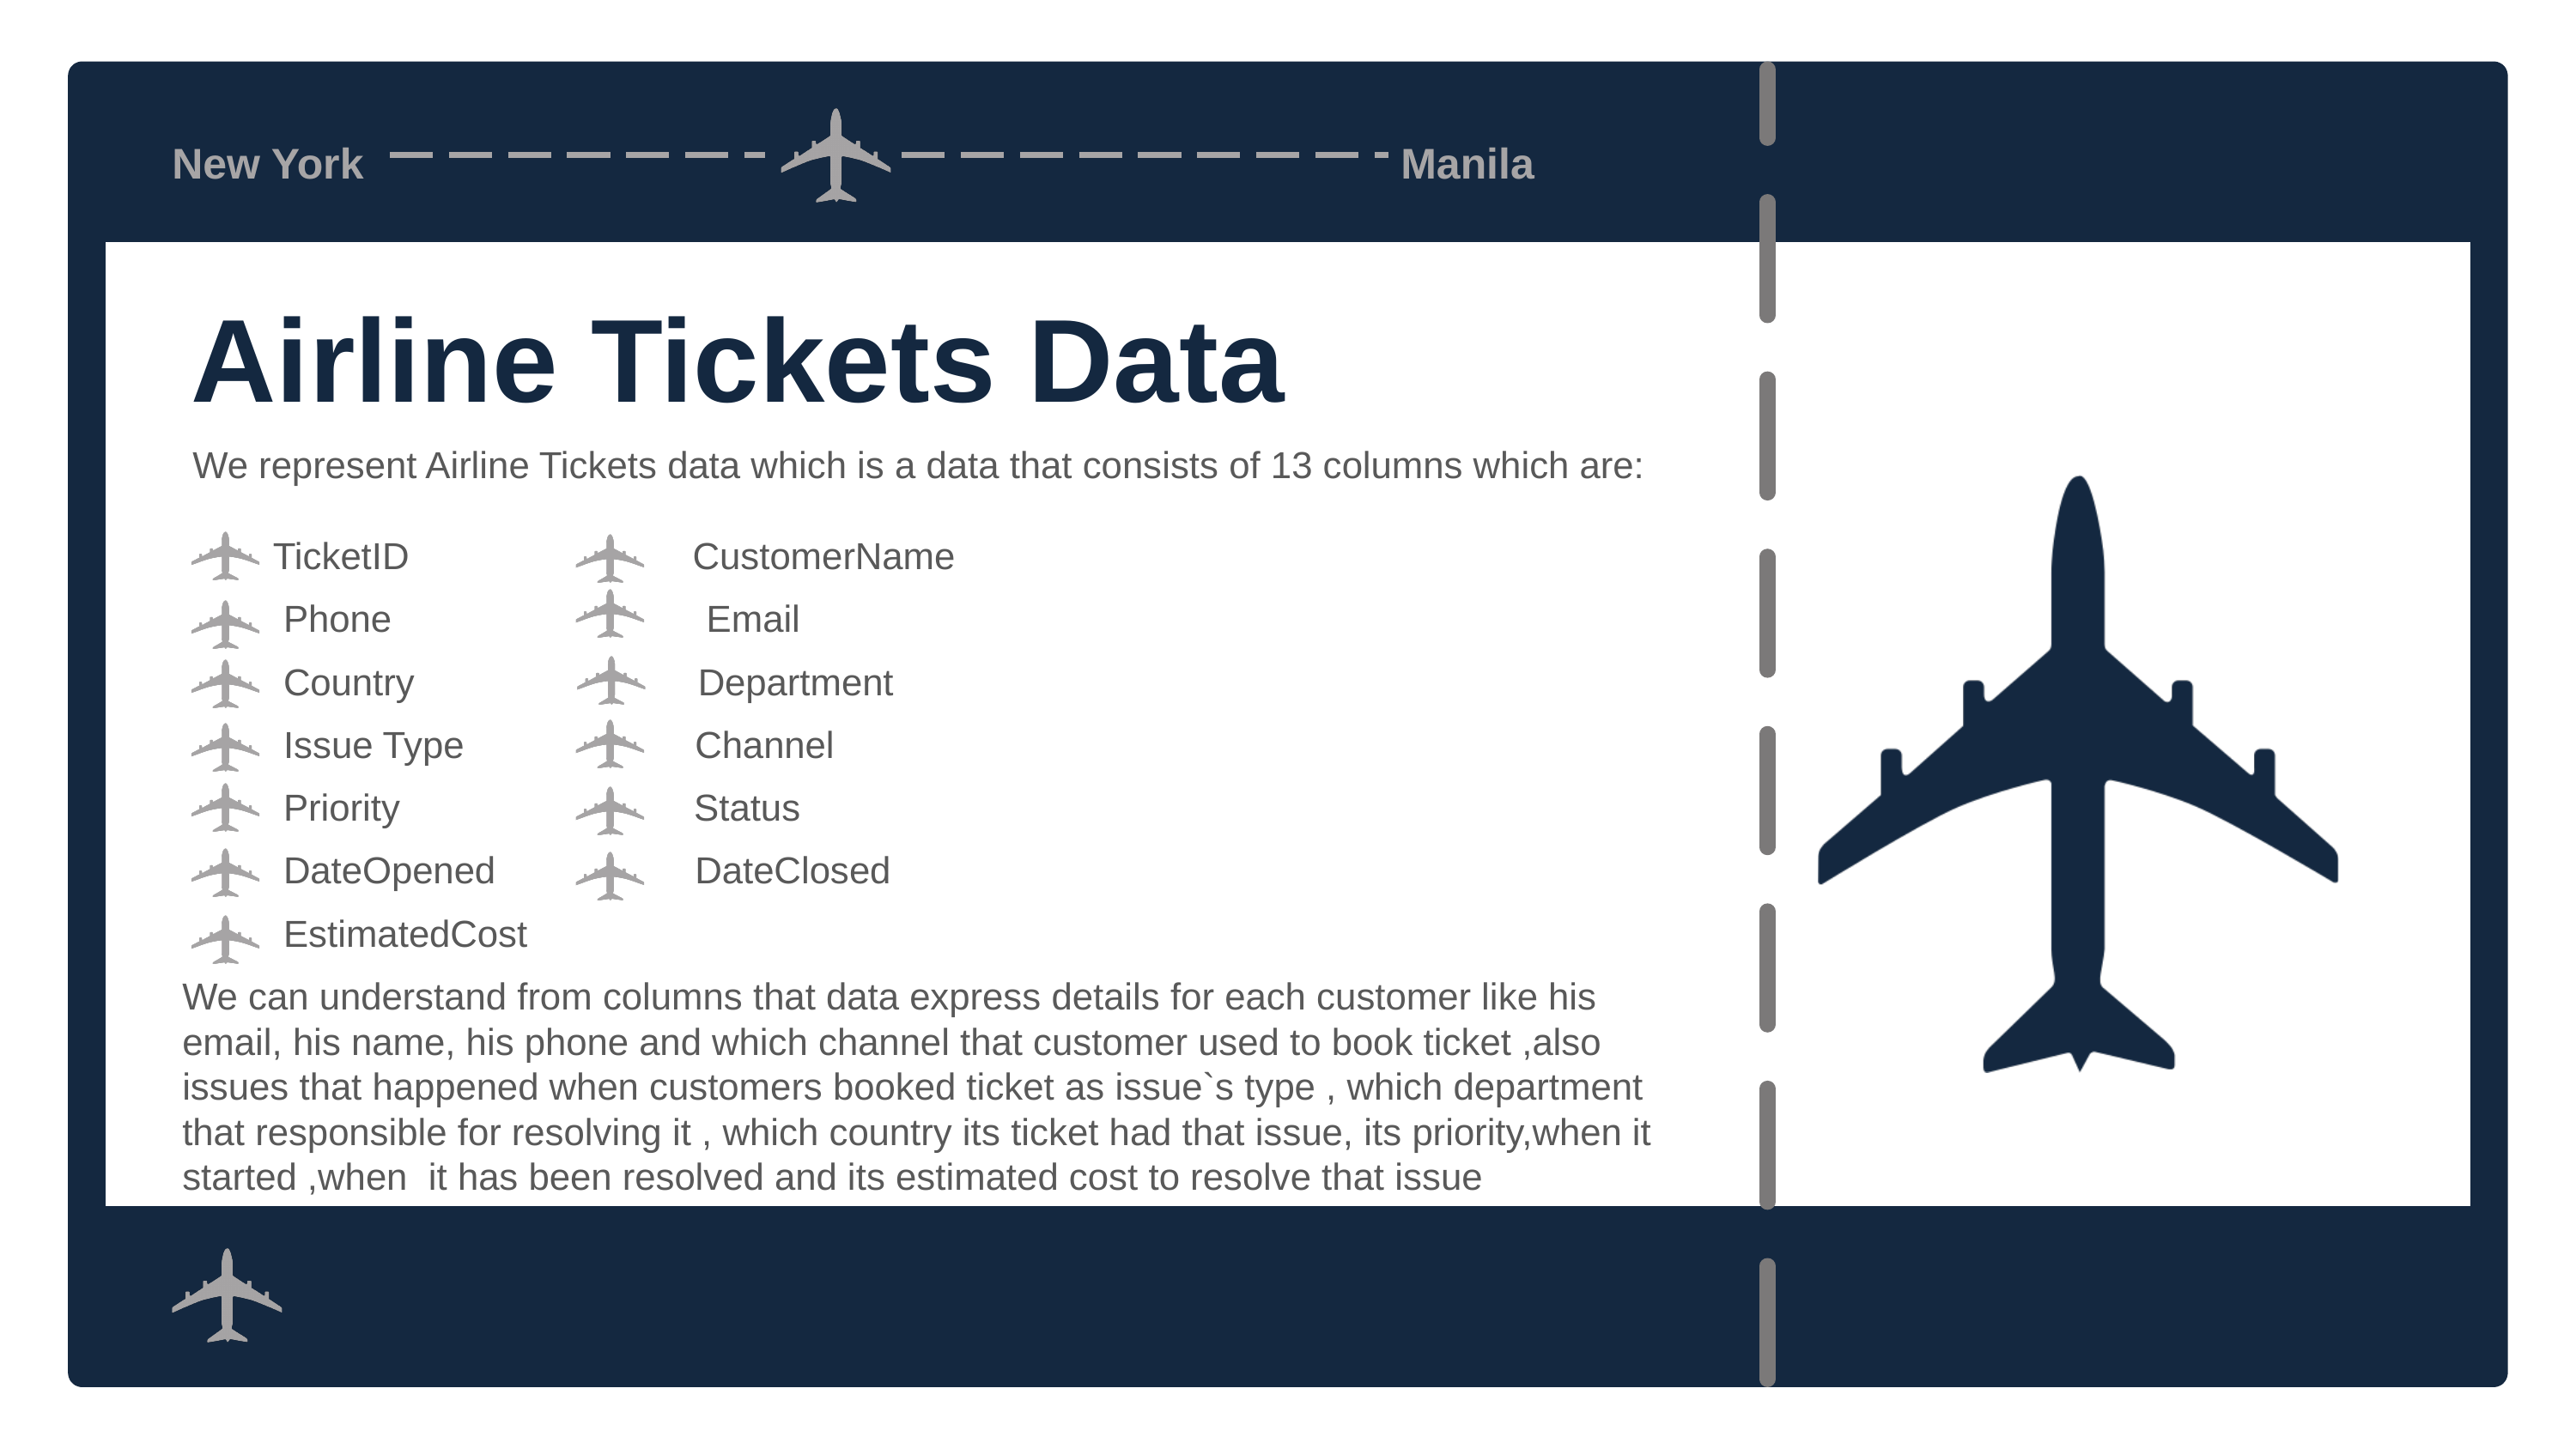

New York
Manila

Airline Tickets Data
 We represent Airline Tickets data which is a data that consists of 13 columns which are:

           TicketID                           CustomerName
            Phone                              Email
            Country                           Department
            Issue Type                      Channel
            Priority                            Status
            DateOpened                   DateClosed
            EstimatedCost
We can understand from columns that data express details for each customer like his email, his name, his phone and which channel that customer used to book ticket ,also issues that happened when customers booked ticket as issue`s type , which department that responsible for resolving it , which country its ticket had that issue, its priority,when it started ,when  it has been resolved and its estimated cost to resolve that issue